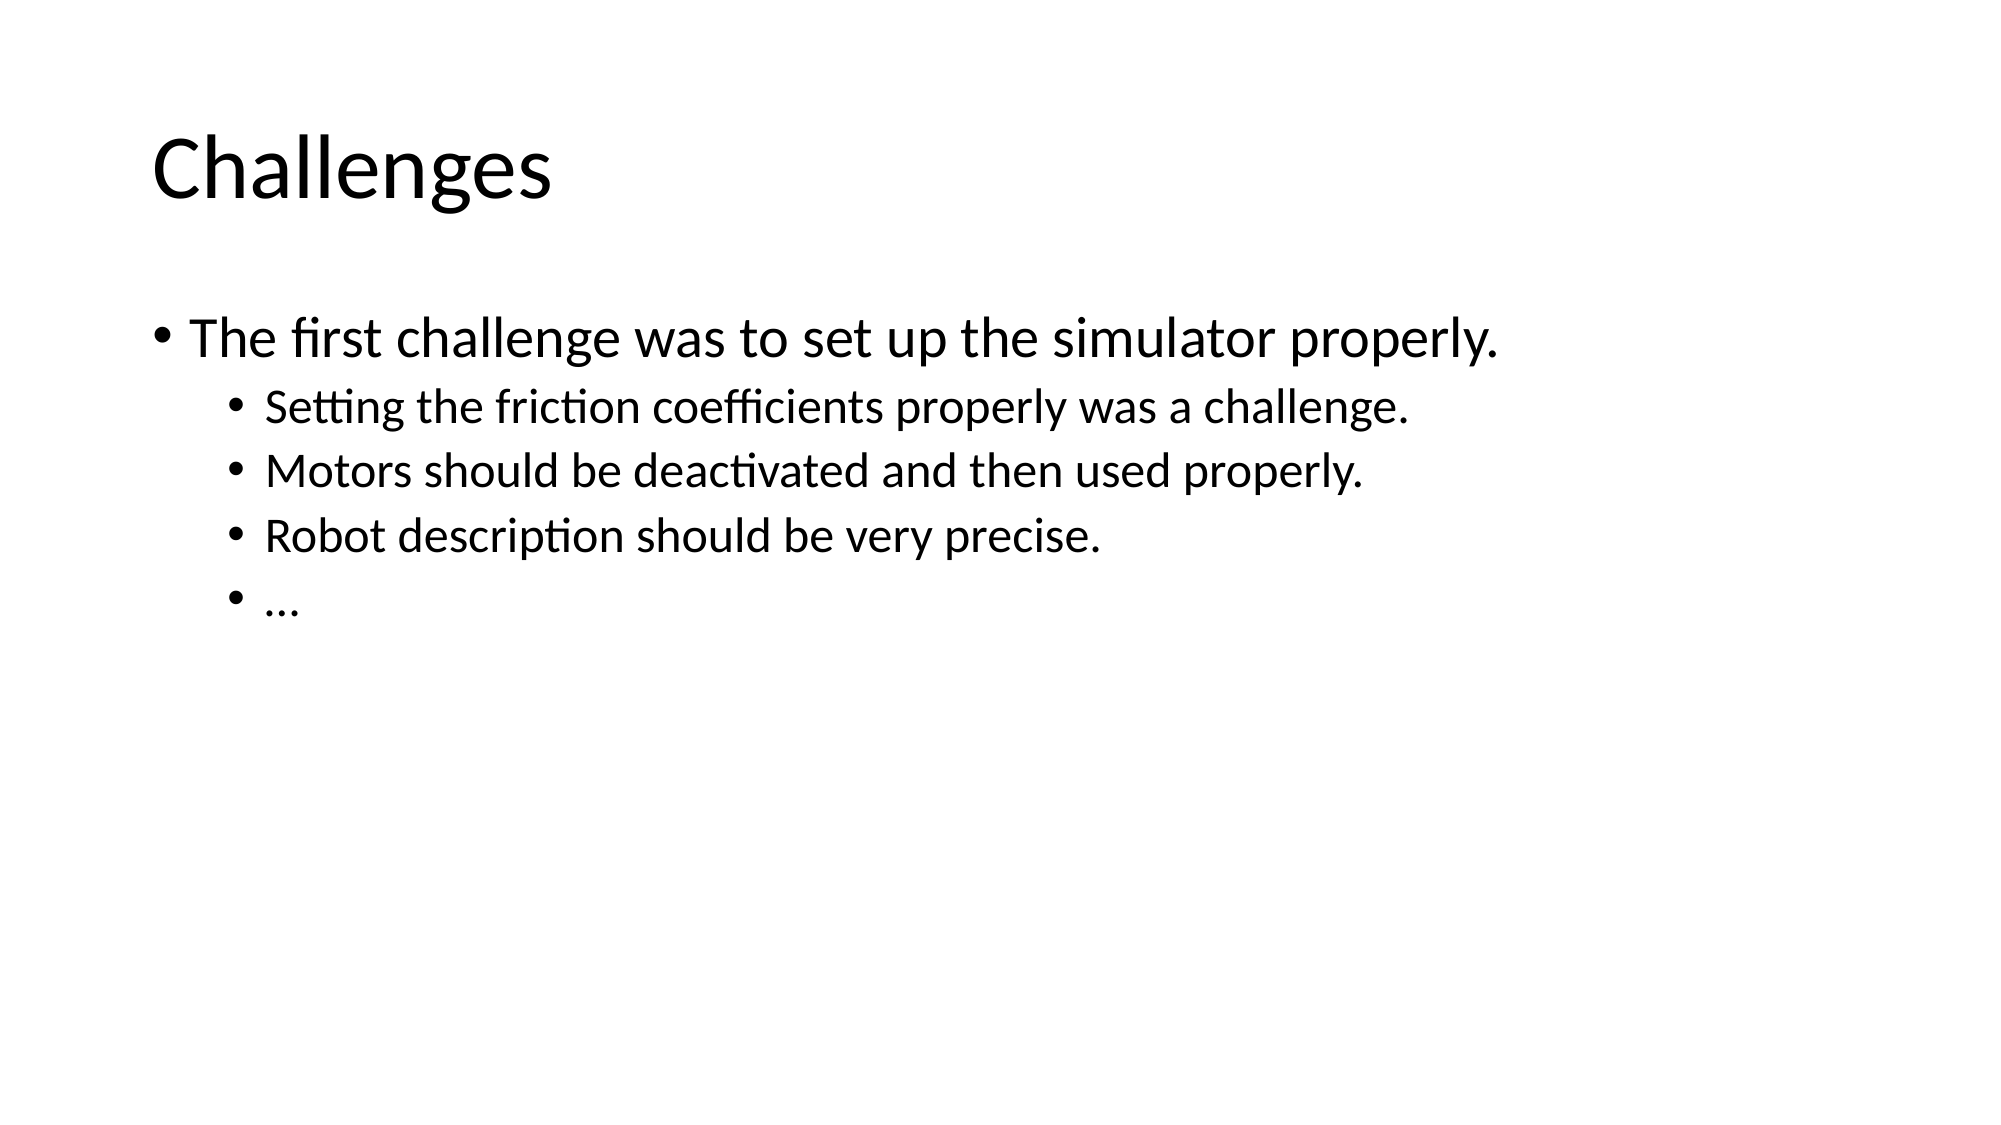

# Challenges
The first challenge was to set up the simulator properly.
Setting the friction coefficients properly was a challenge.
Motors should be deactivated and then used properly.
Robot description should be very precise.
…